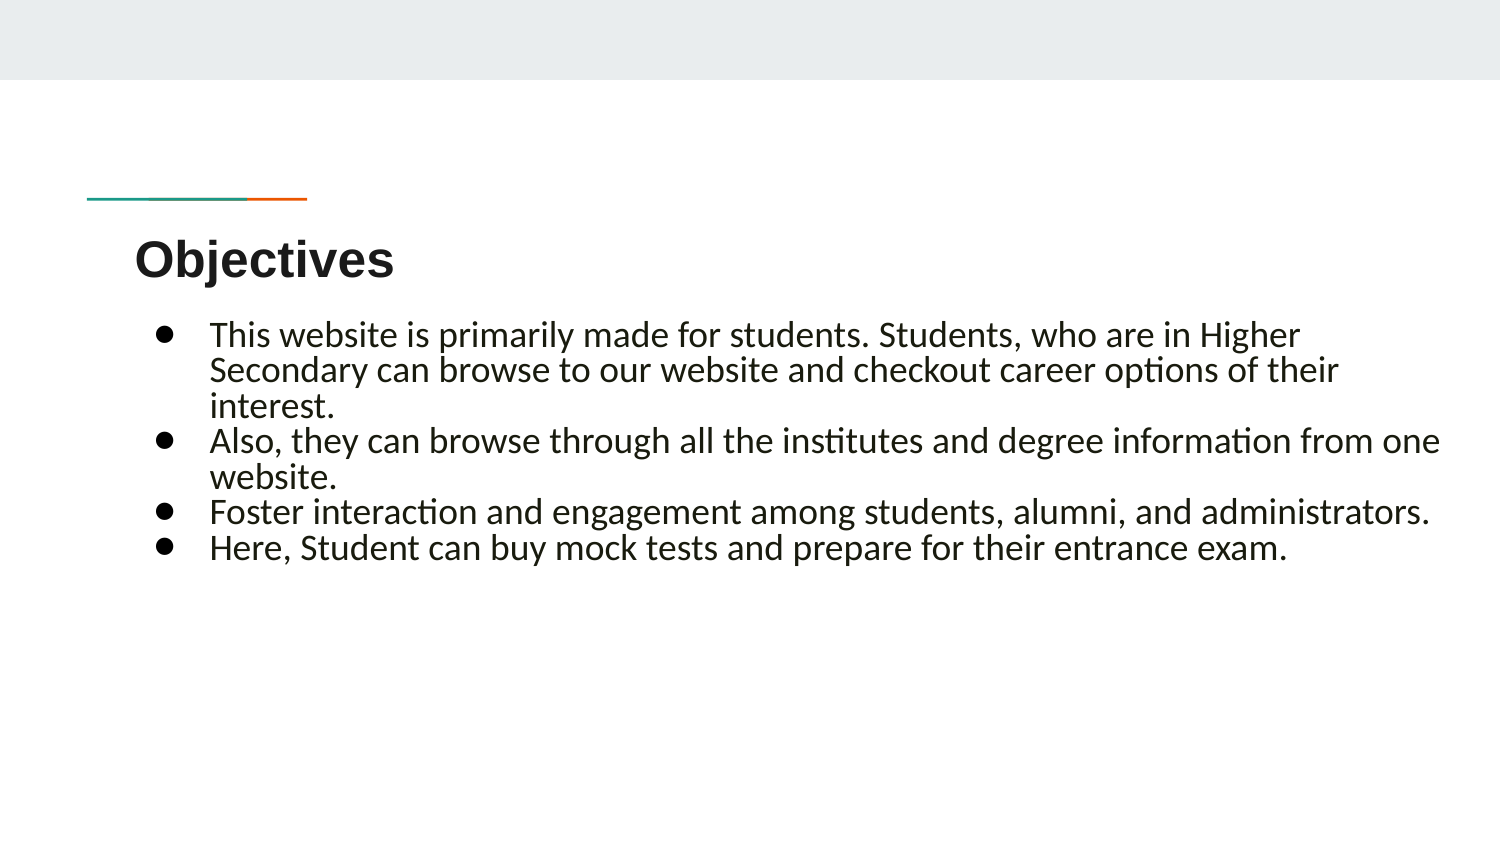

# Objectives
This website is primarily made for students. Students, who are in Higher Secondary can browse to our website and checkout career options of their interest.
Also, they can browse through all the institutes and degree information from one website.
Foster interaction and engagement among students, alumni, and administrators.
Here, Student can buy mock tests and prepare for their entrance exam.